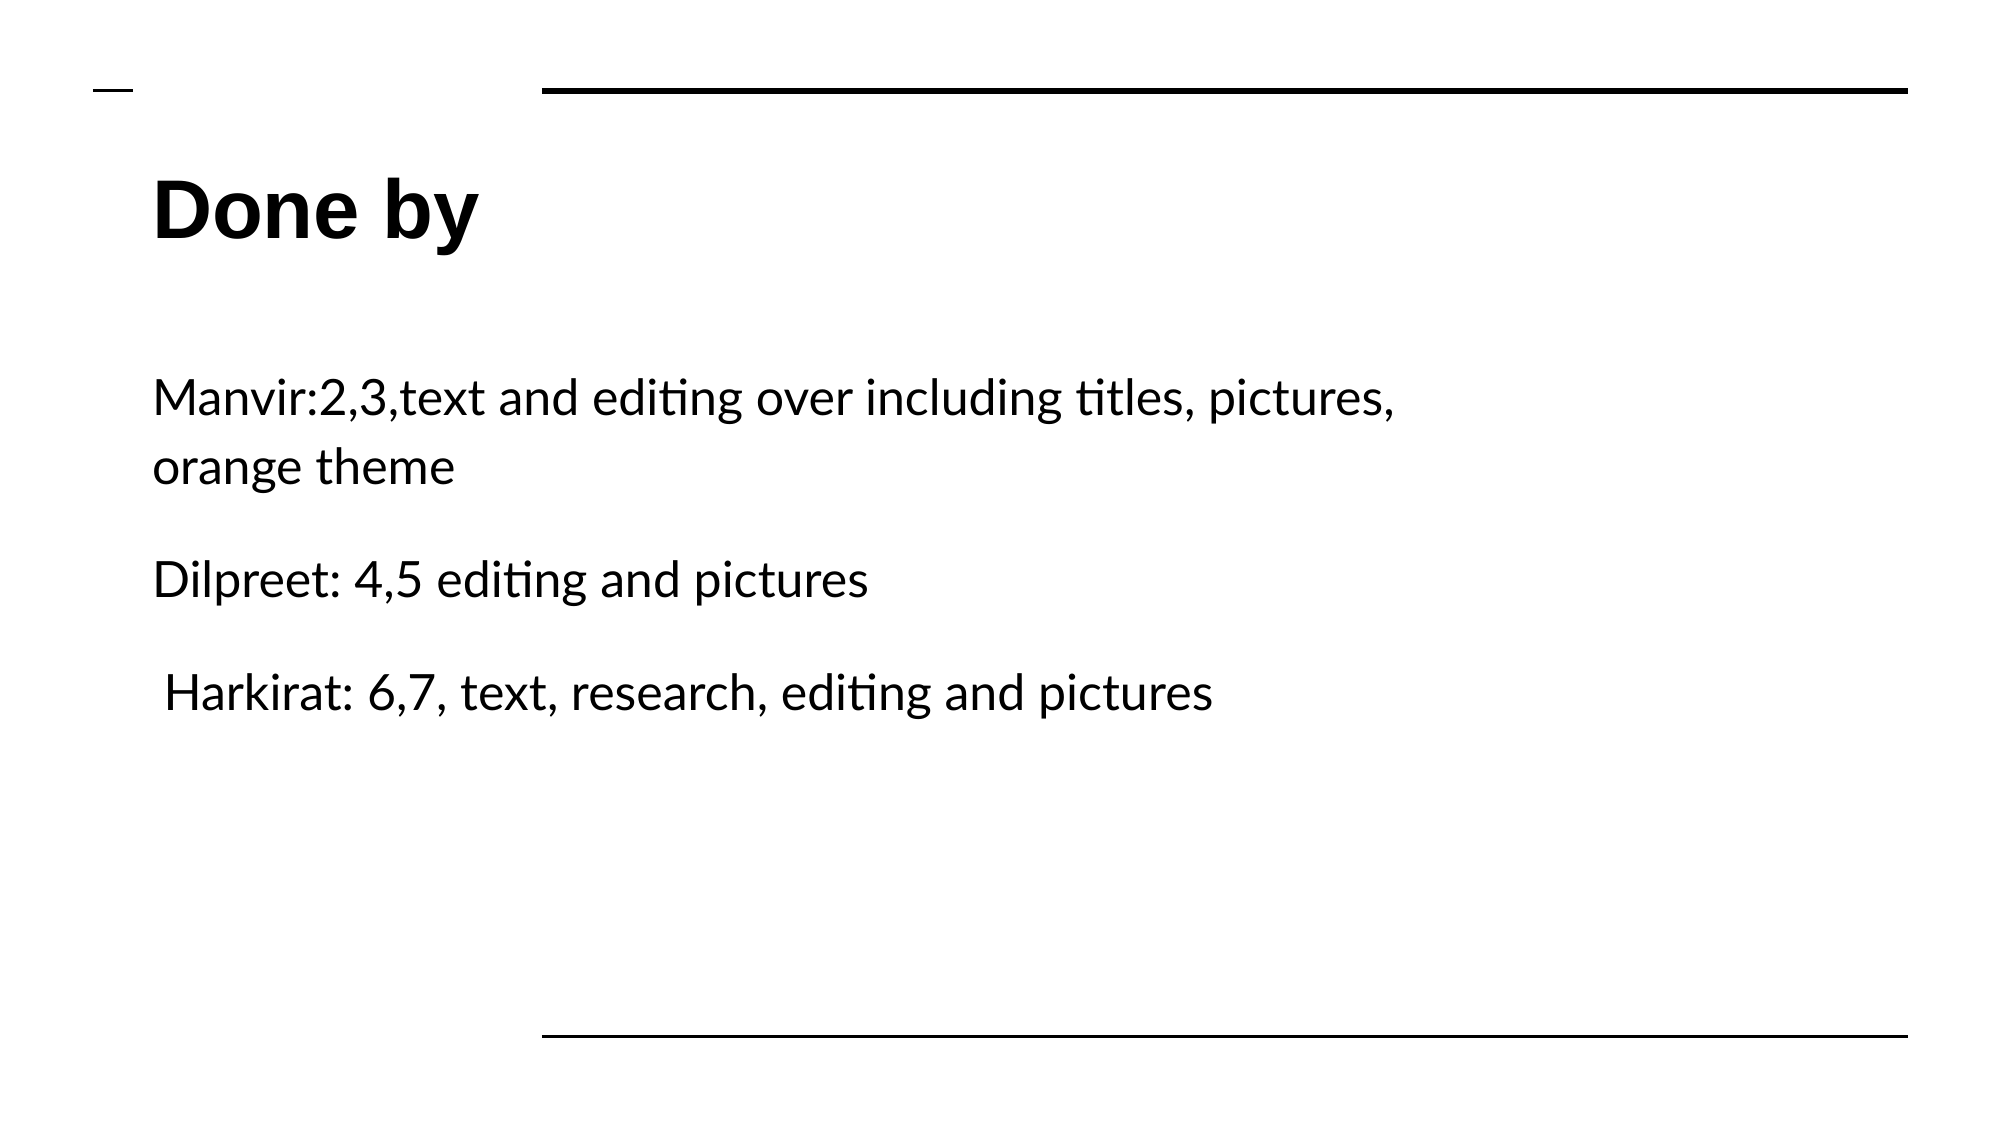

# Done by
Manvir:2,3,text and editing over including titles, pictures, orange theme
Dilpreet: 4,5 editing and pictures
,Harkirat: 6,7, text, research, editing and pictures